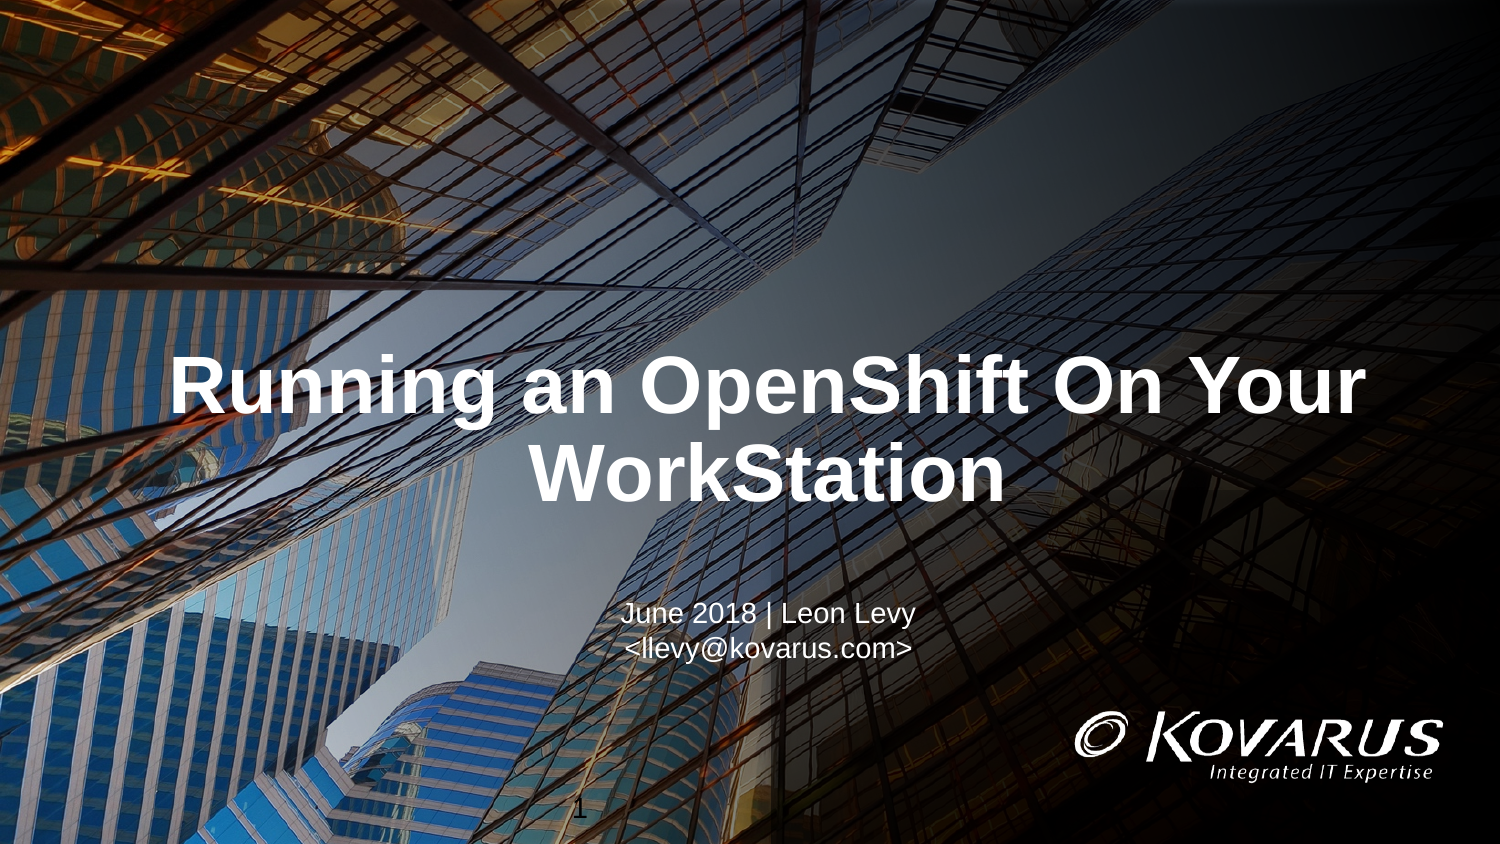

# Running an OpenShift On Your WorkStation
June 2018 | Leon Levy <llevy@kovarus.com>
1